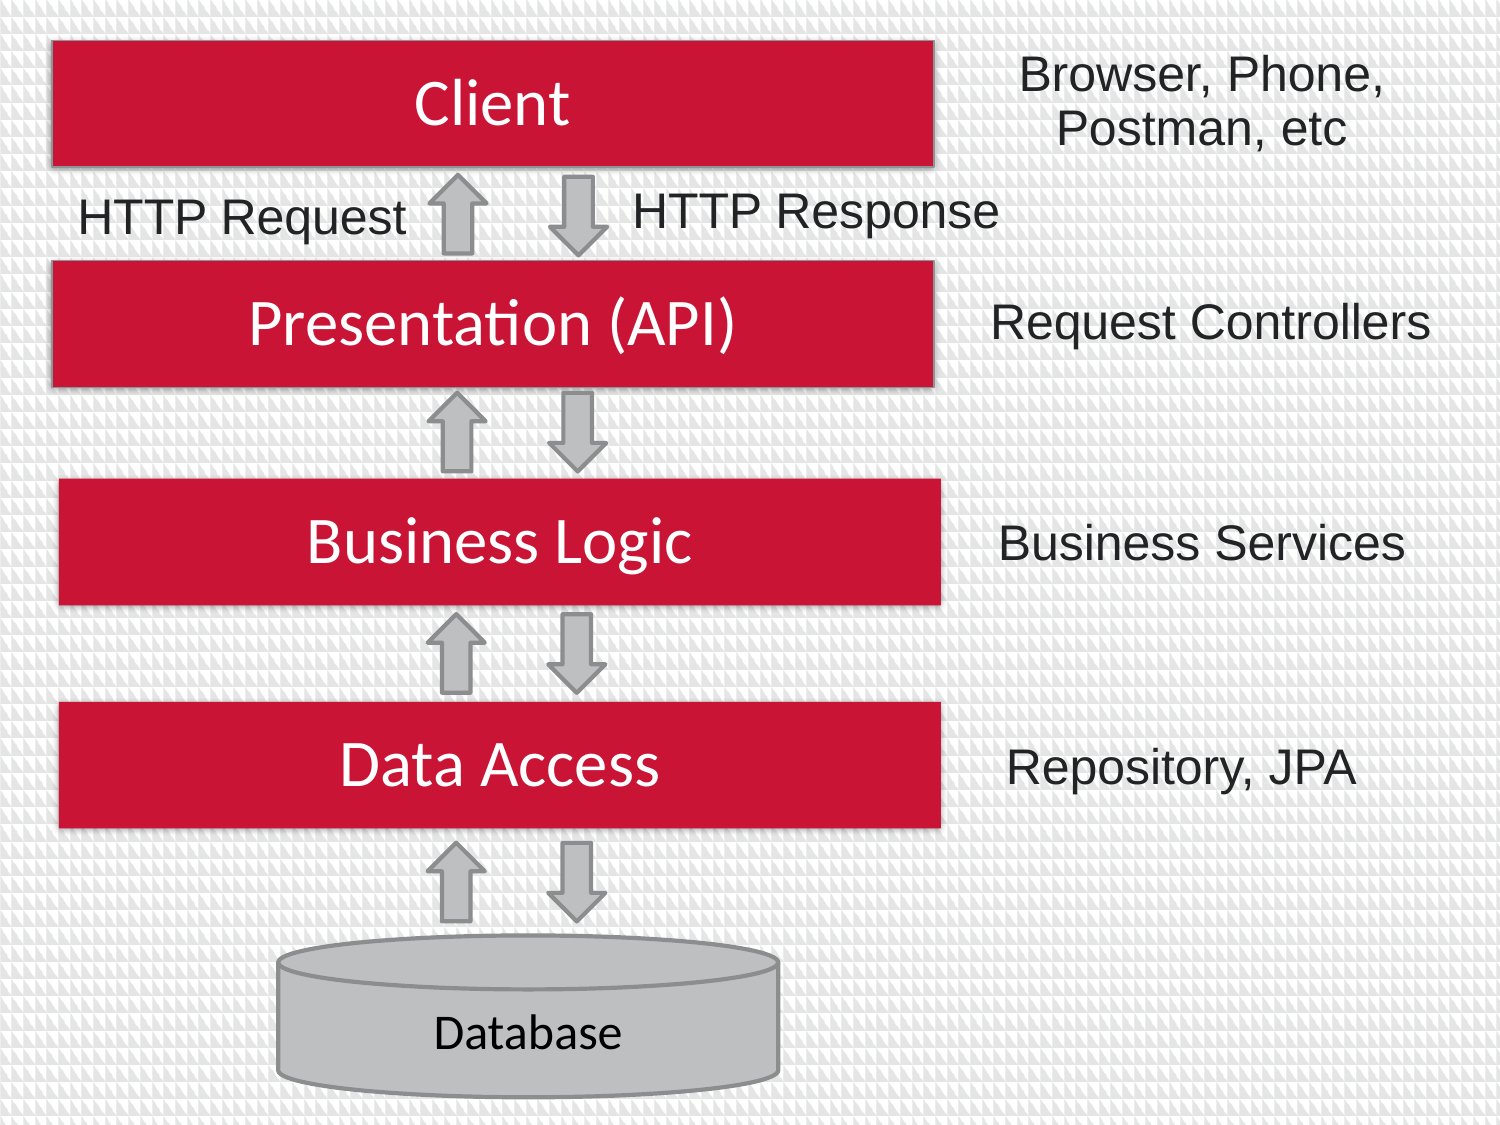

Browser, Phone, Postman, etc
Client
HTTP Response

HTTP Request

Presentation (API)
Request Controllers

Business Logic
Business Services

Data Access
Repository, JPA

Database